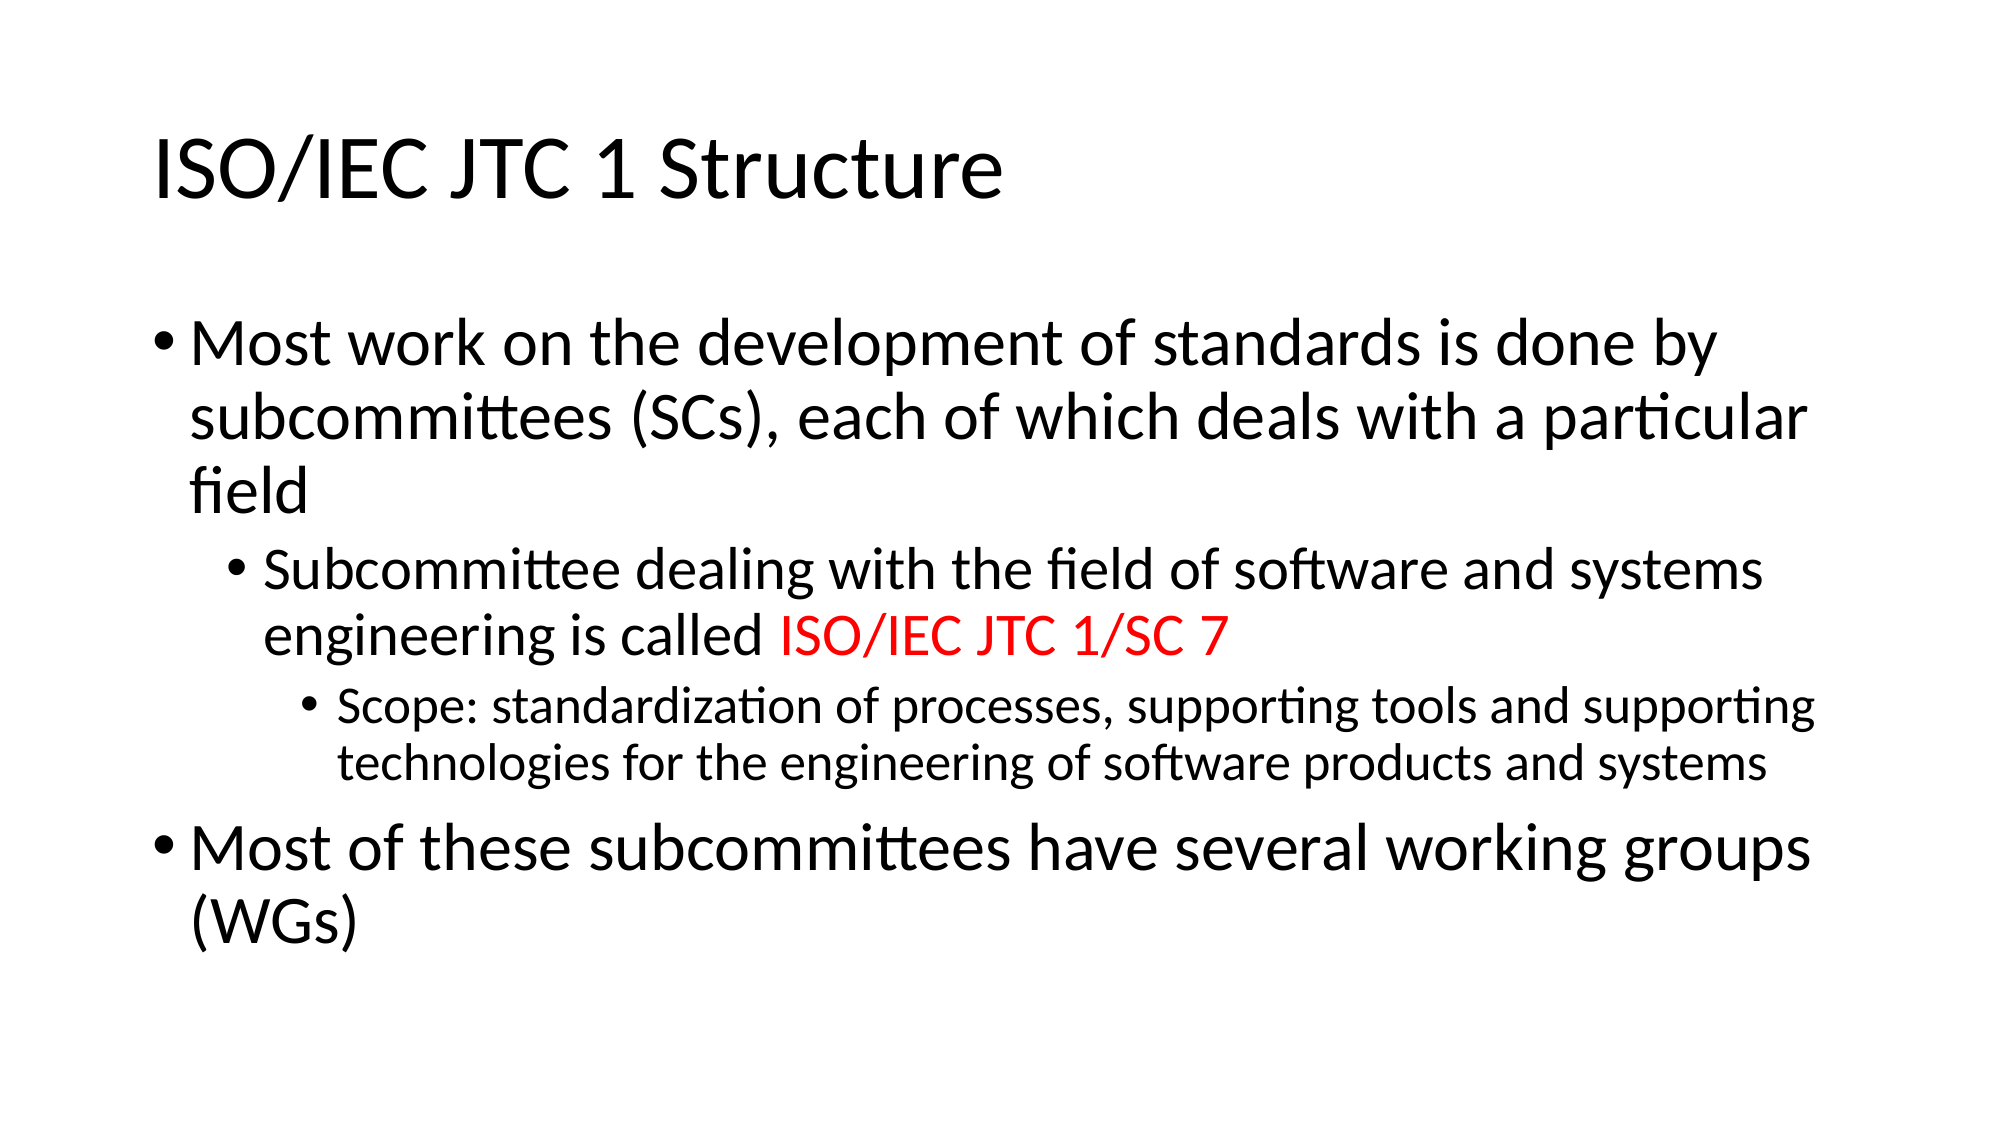

# ISO/IEC JTC 1 Structure
Most work on the development of standards is done by subcommittees (SCs), each of which deals with a particular field
Subcommittee dealing with the field of software and systems engineering is called ISO/IEC JTC 1/SC 7
Scope: standardization of processes, supporting tools and supporting technologies for the engineering of software products and systems
Most of these subcommittees have several working groups (WGs)